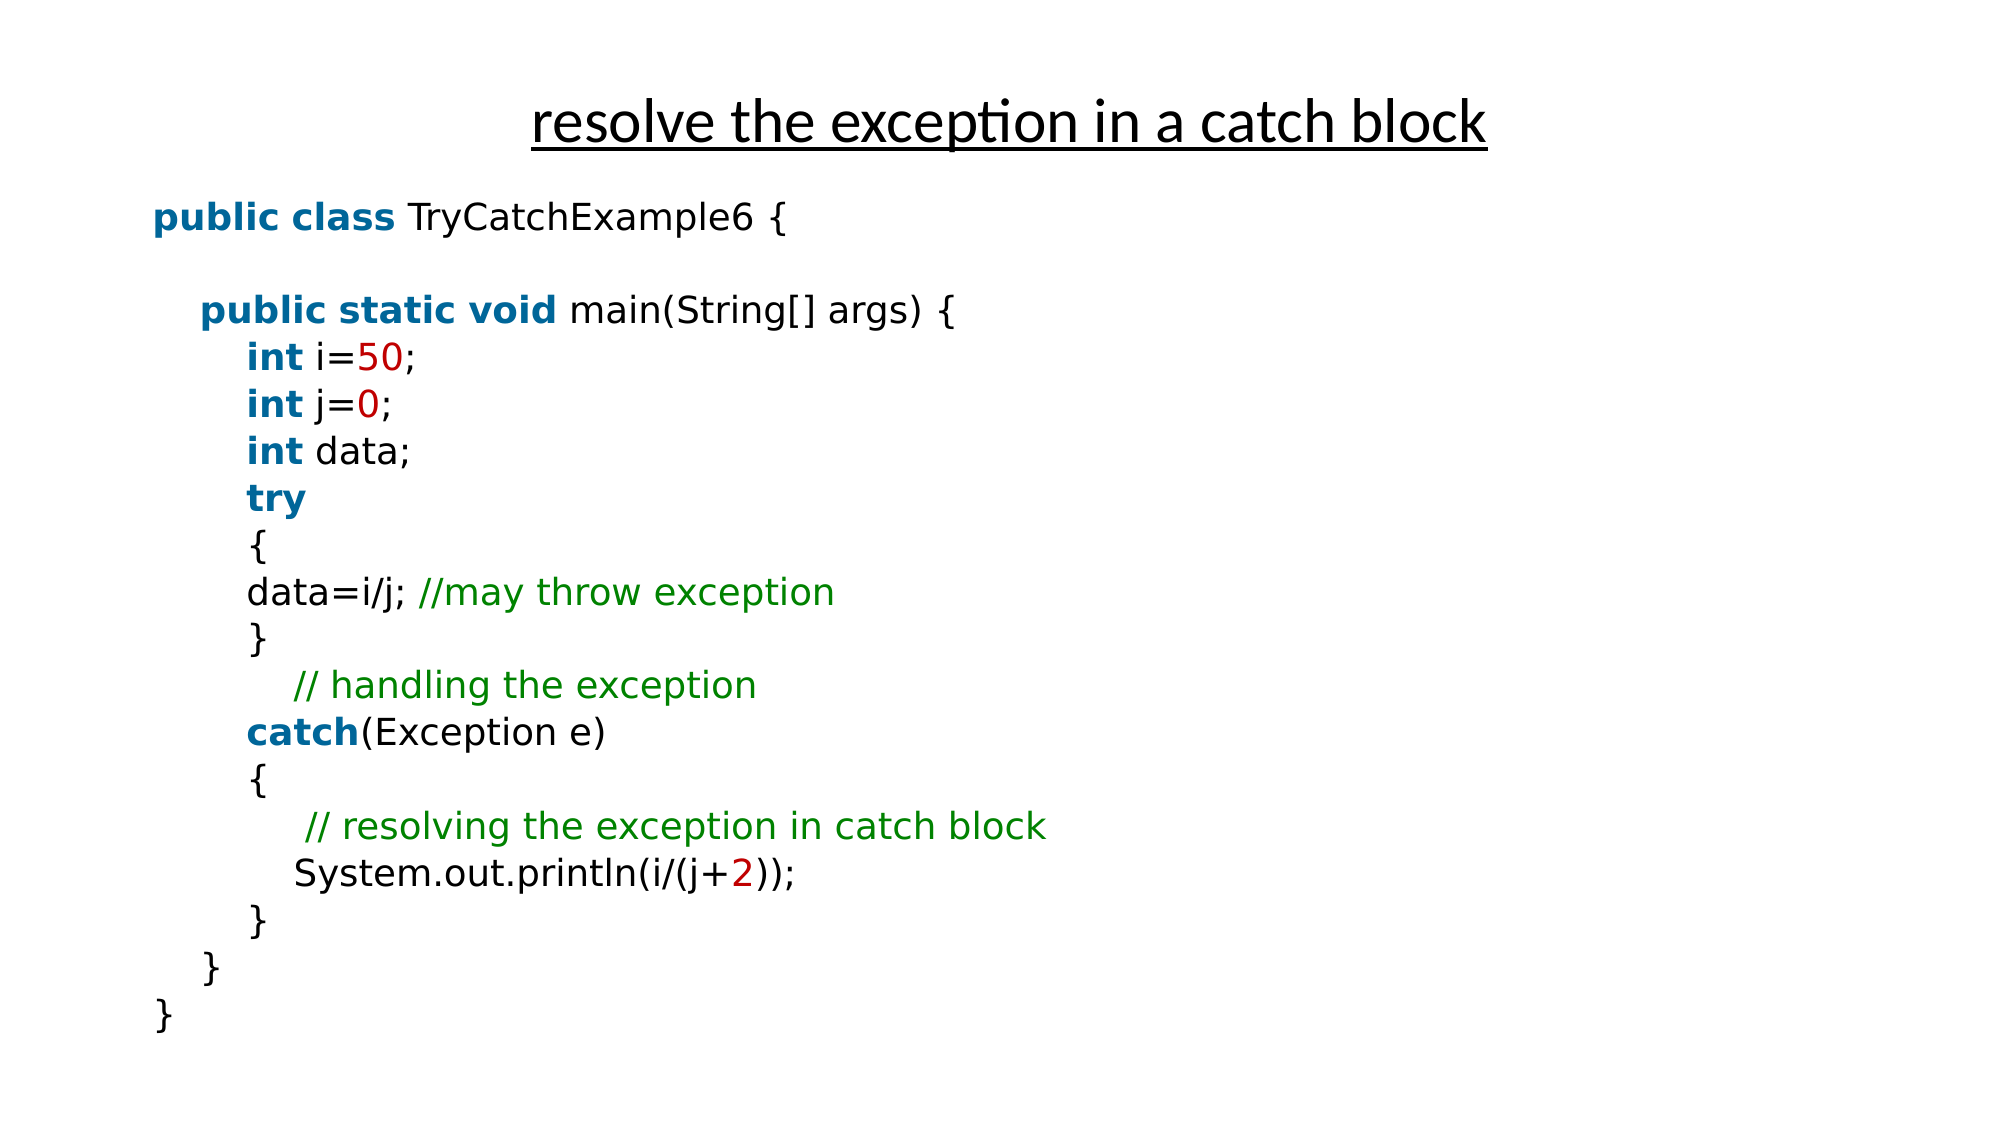

# resolve the exception in a catch block
public class TryCatchExample6 {

    public static void main(String[] args) {
        int i=50;
        int j=0;
        int data;
        try
        {
        data=i/j; //may throw exception
        }
            // handling the exception
        catch(Exception e)
        {
             // resolving the exception in catch block
            System.out.println(i/(j+2));
        }
    }
}